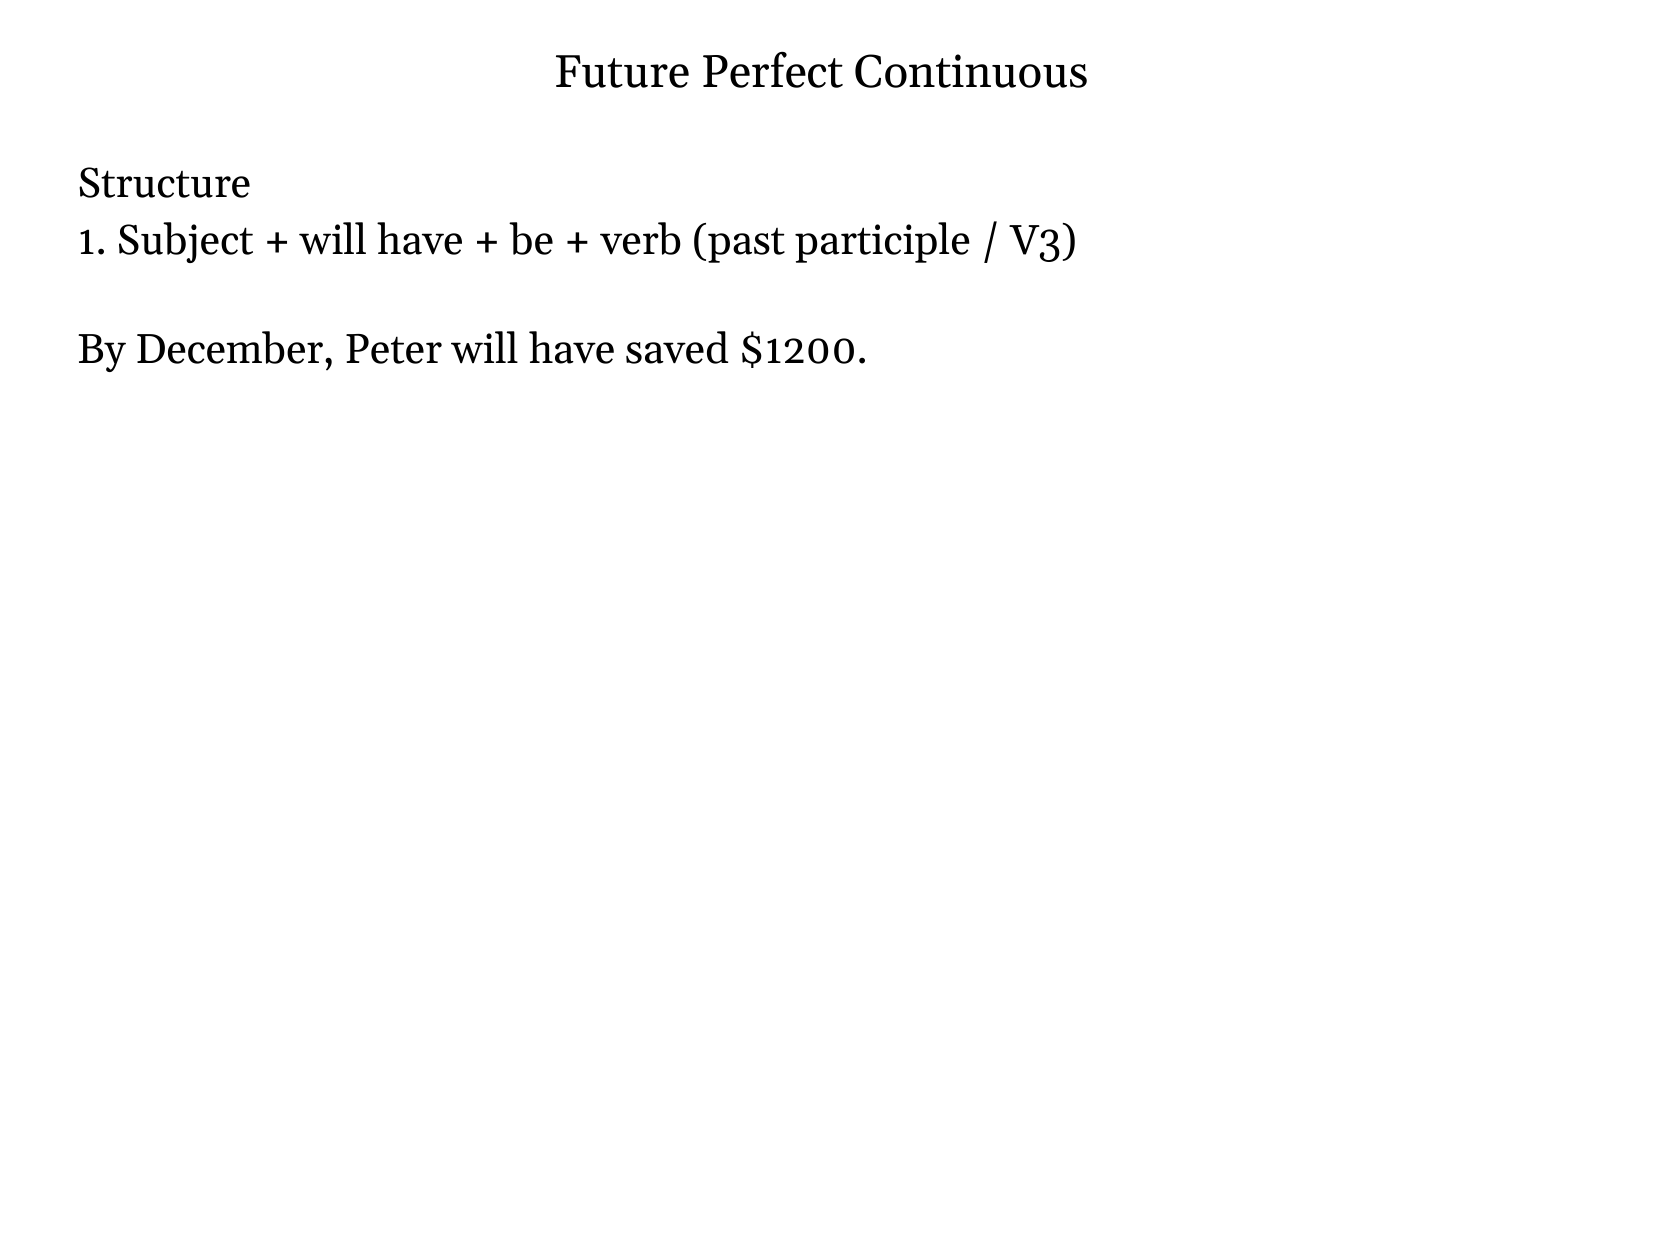

Future Perfect Continuous

Structure
1. Subject + will have + be + verb (past participle / V3)

By December, Peter will have saved $1200.